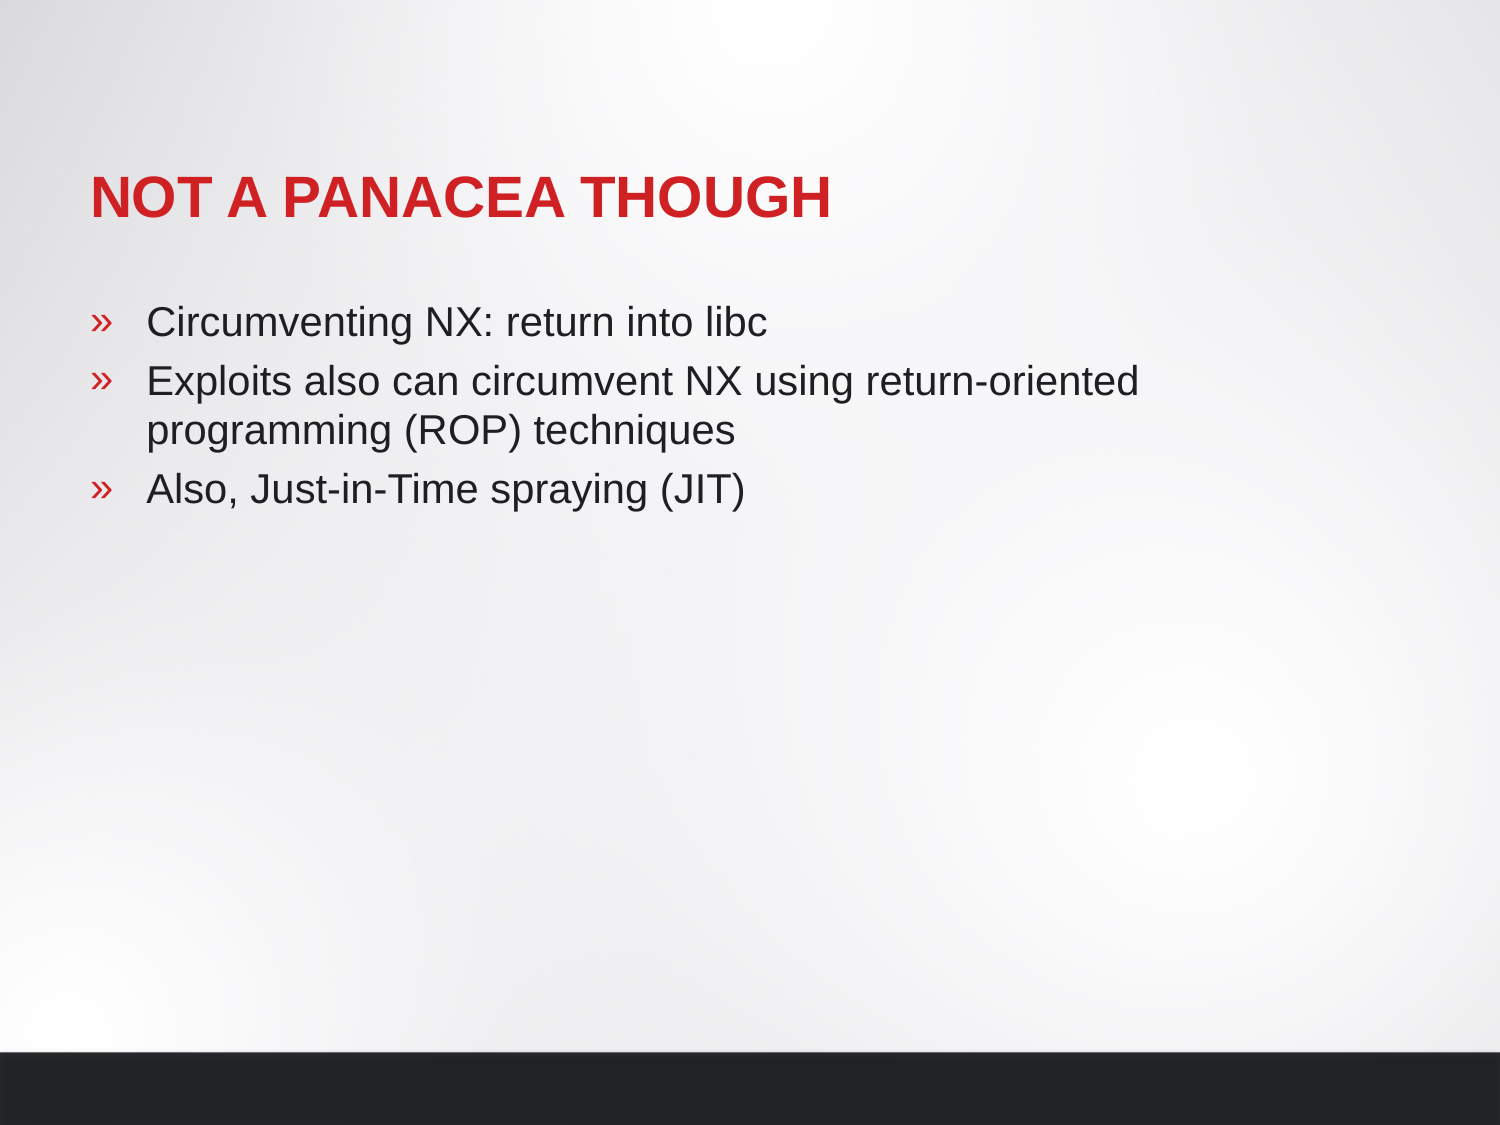

# Not a panacea though
Circumventing NX: return into libc
Exploits also can circumvent NX using return-oriented programming (ROP) techniques
Also, Just-in-Time spraying (JIT)